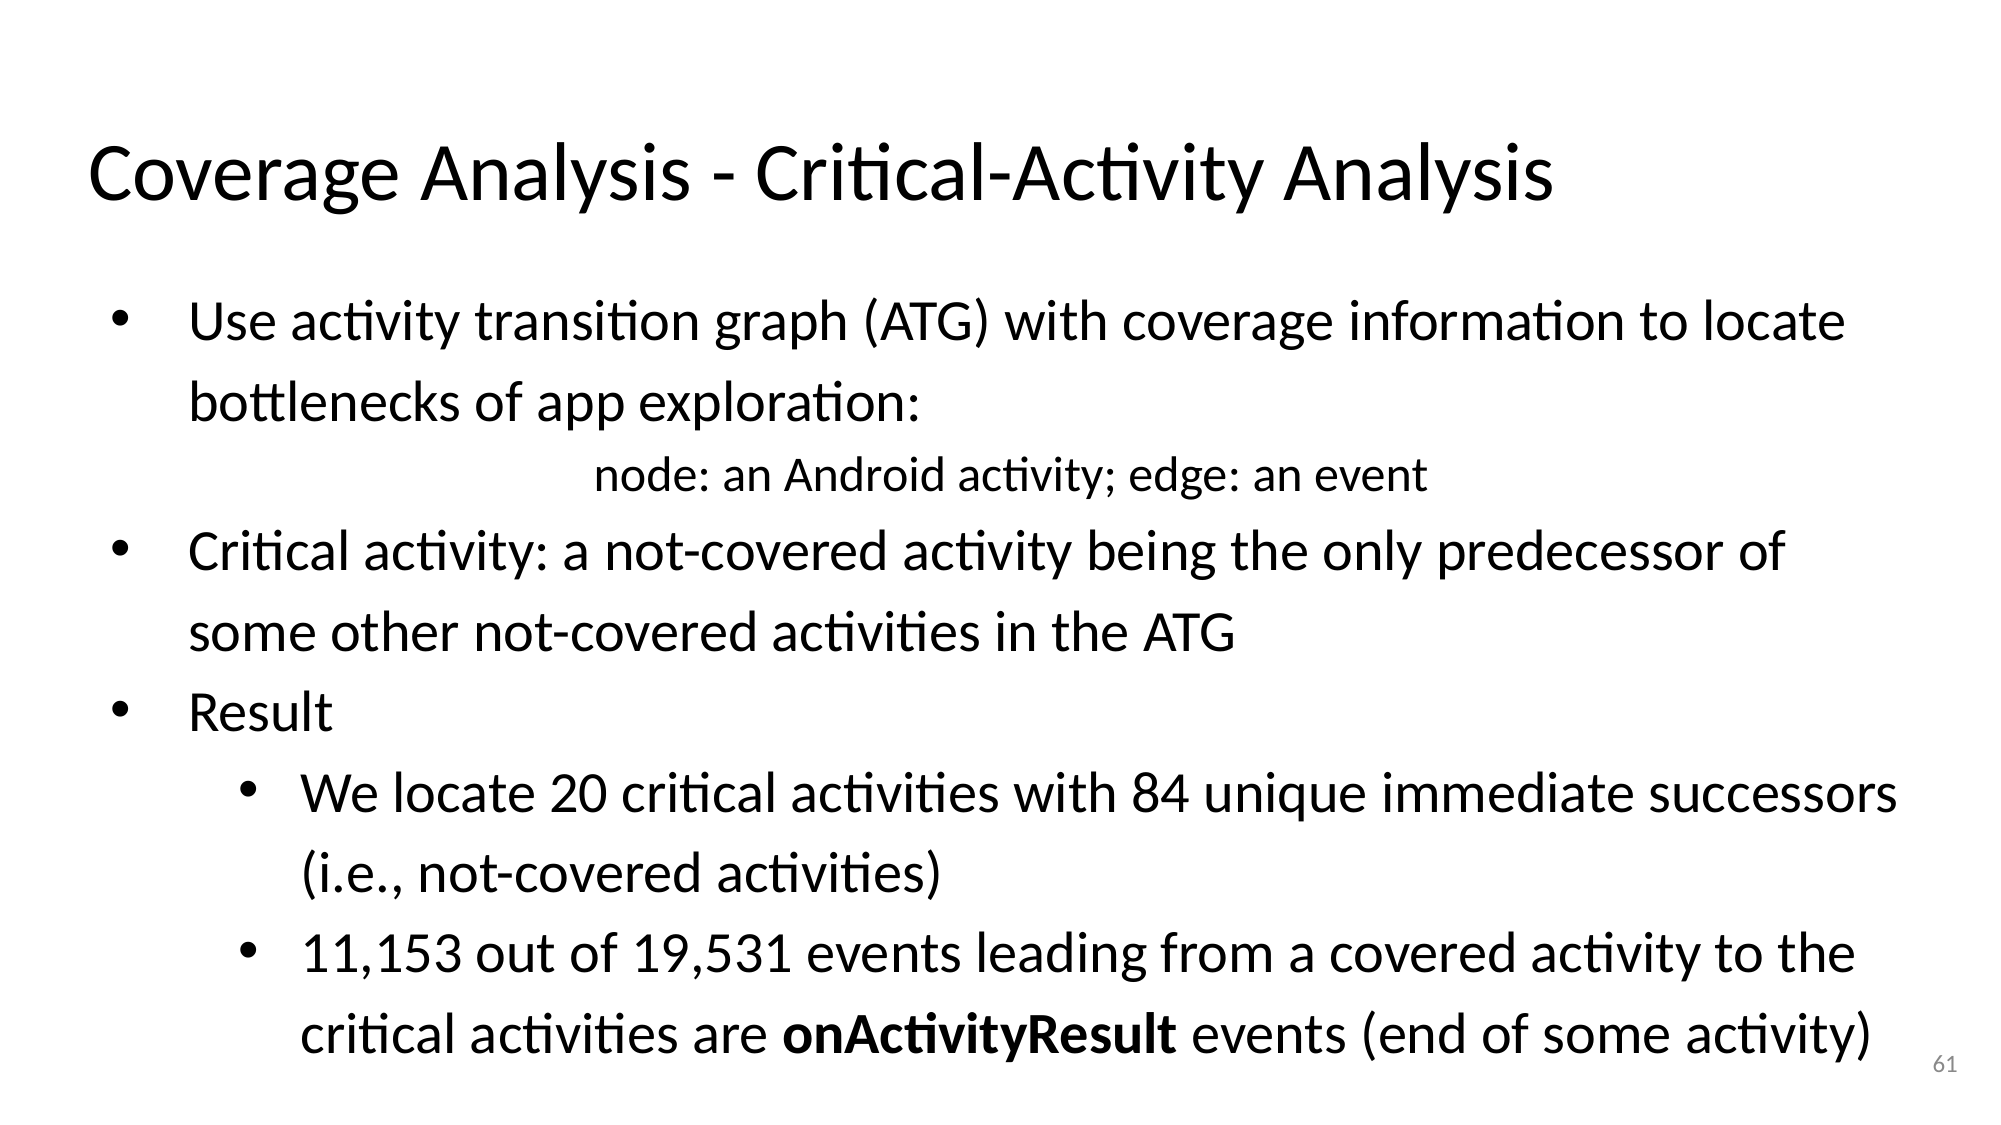

# Coverage Analysis - Critical-Activity Analysis
Use activity transition graph (ATG) with coverage information to locate bottlenecks of app exploration:
node: an Android activity; edge: an event
Critical activity: a not-covered activity being the only predecessor of some other not-covered activities in the ATG
Result
We locate 20 critical activities with 84 unique immediate successors (i.e., not-covered activities)
11,153 out of 19,531 events leading from a covered activity to the critical activities are onActivityResult events (end of some activity)
61